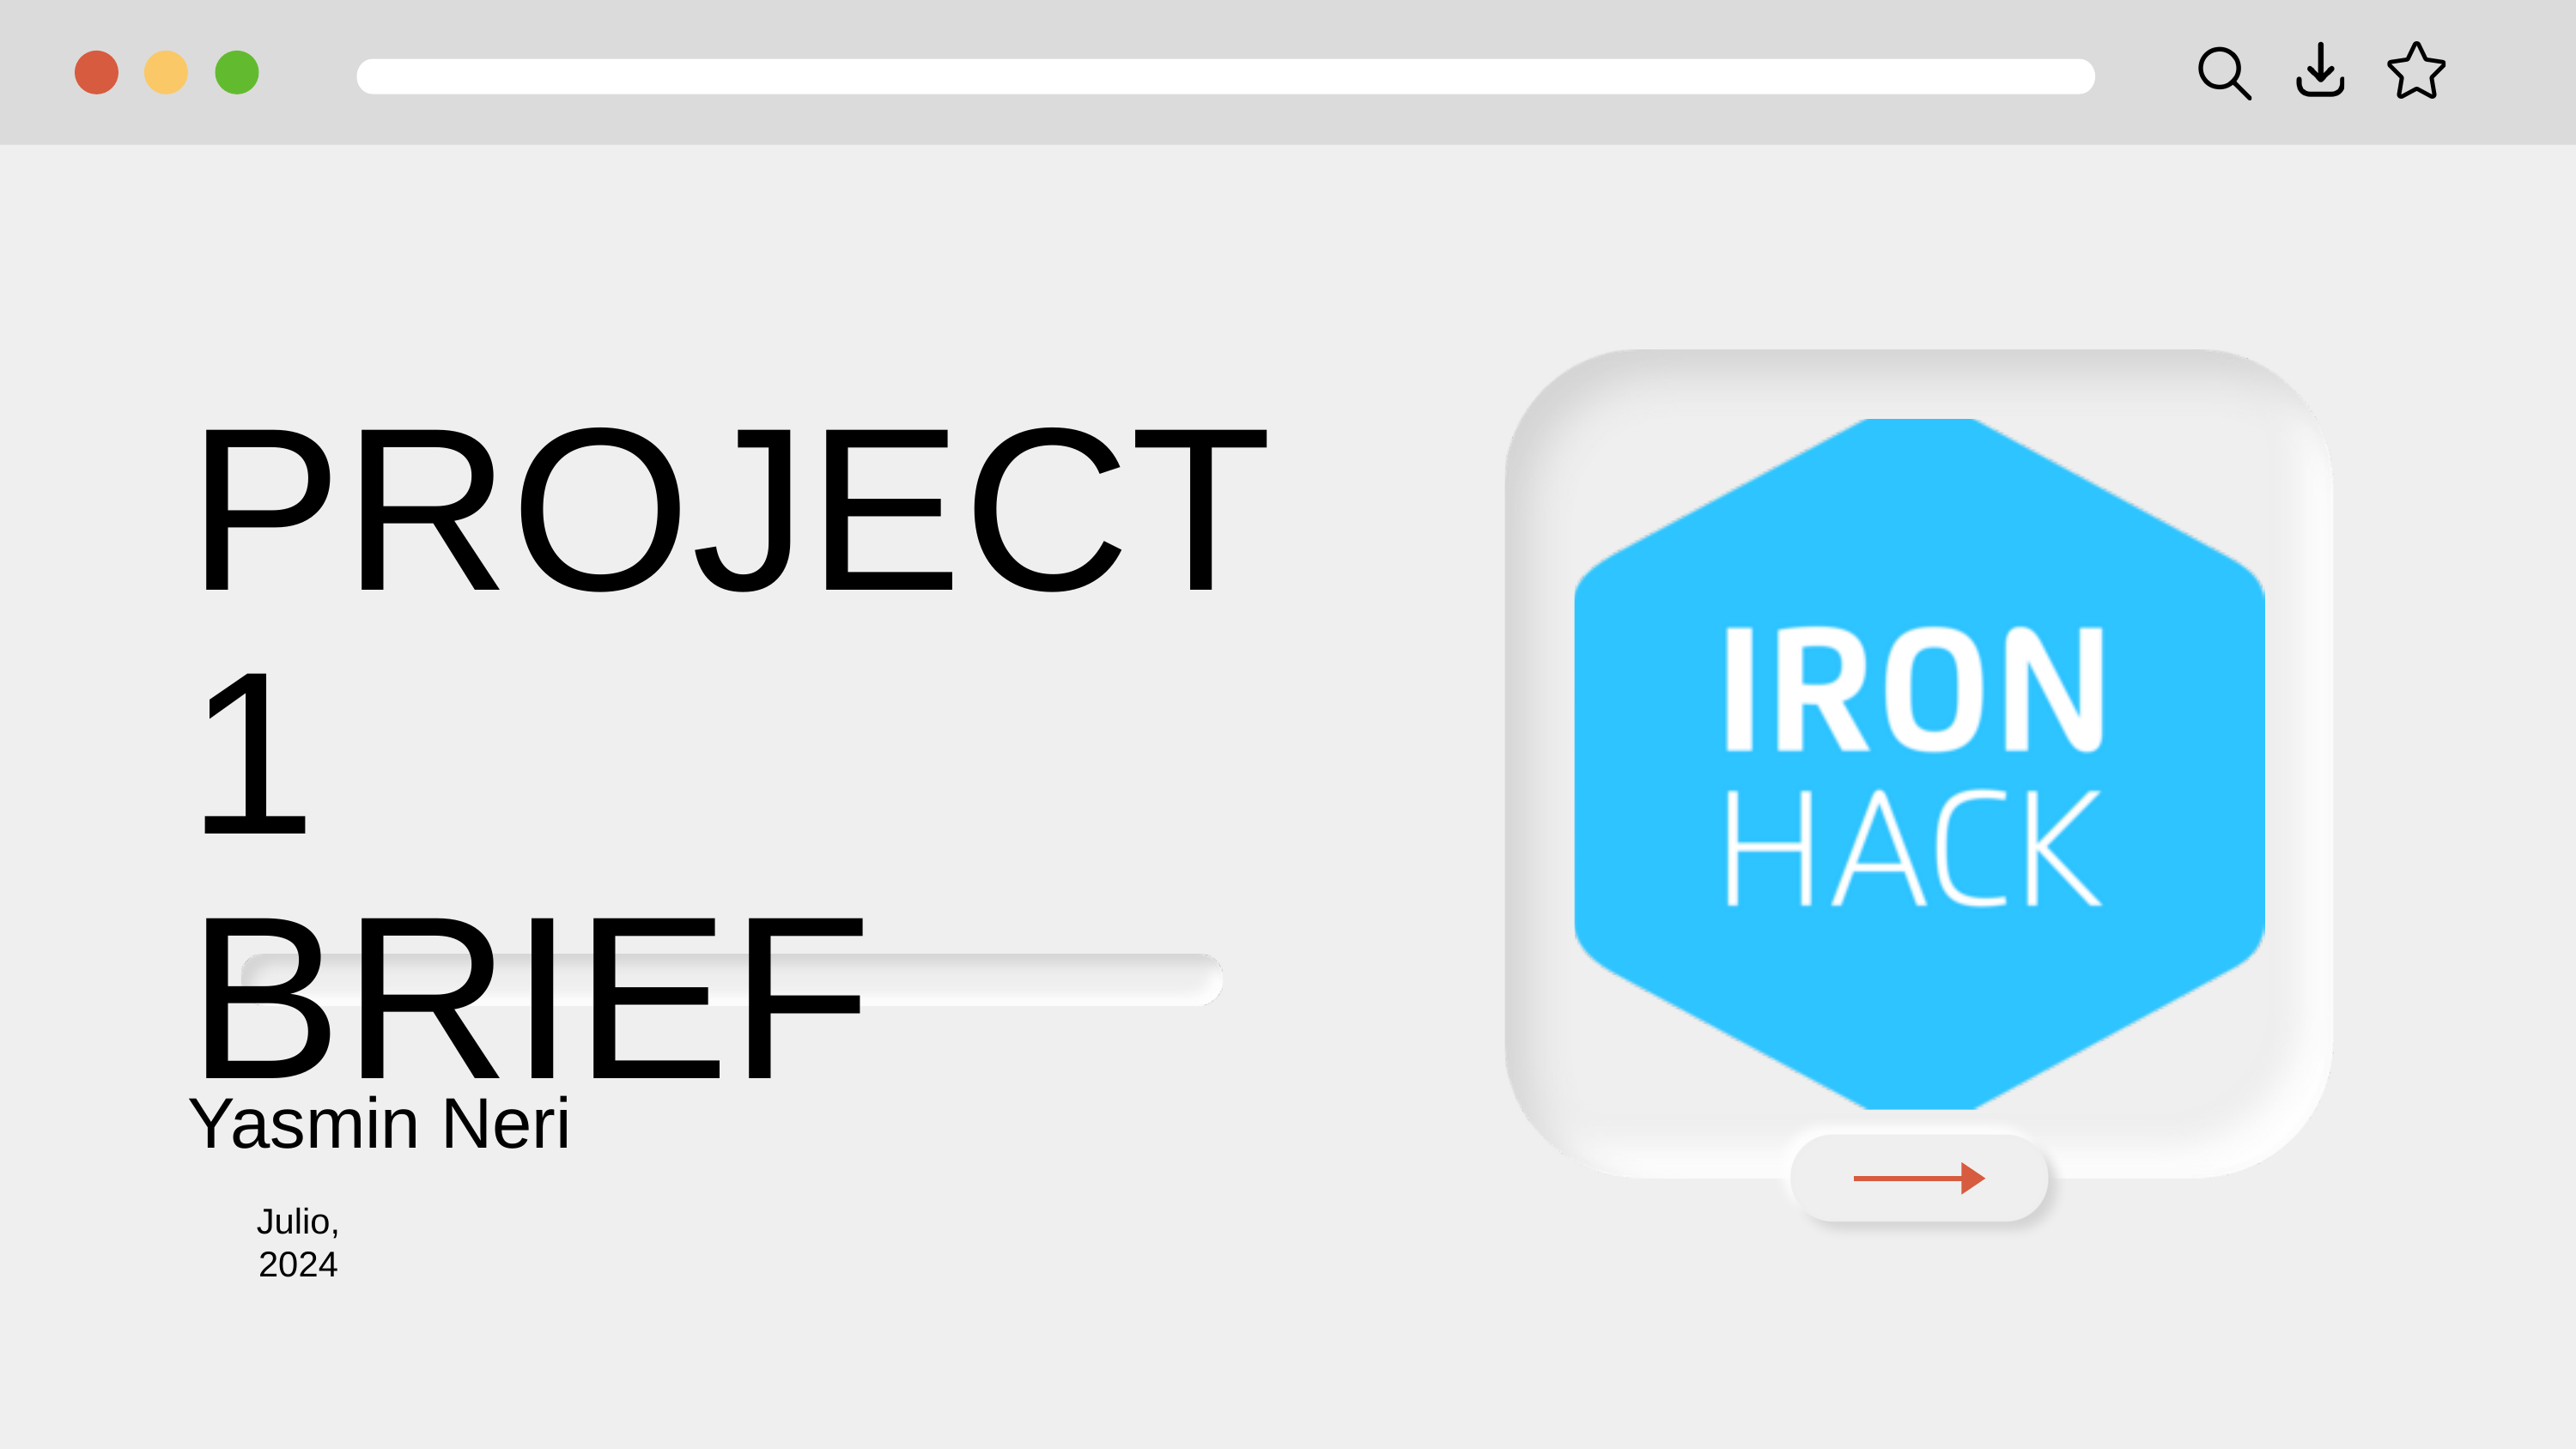

PROJECT 1
BRIEF
Yasmin Neri

Julio, 2024